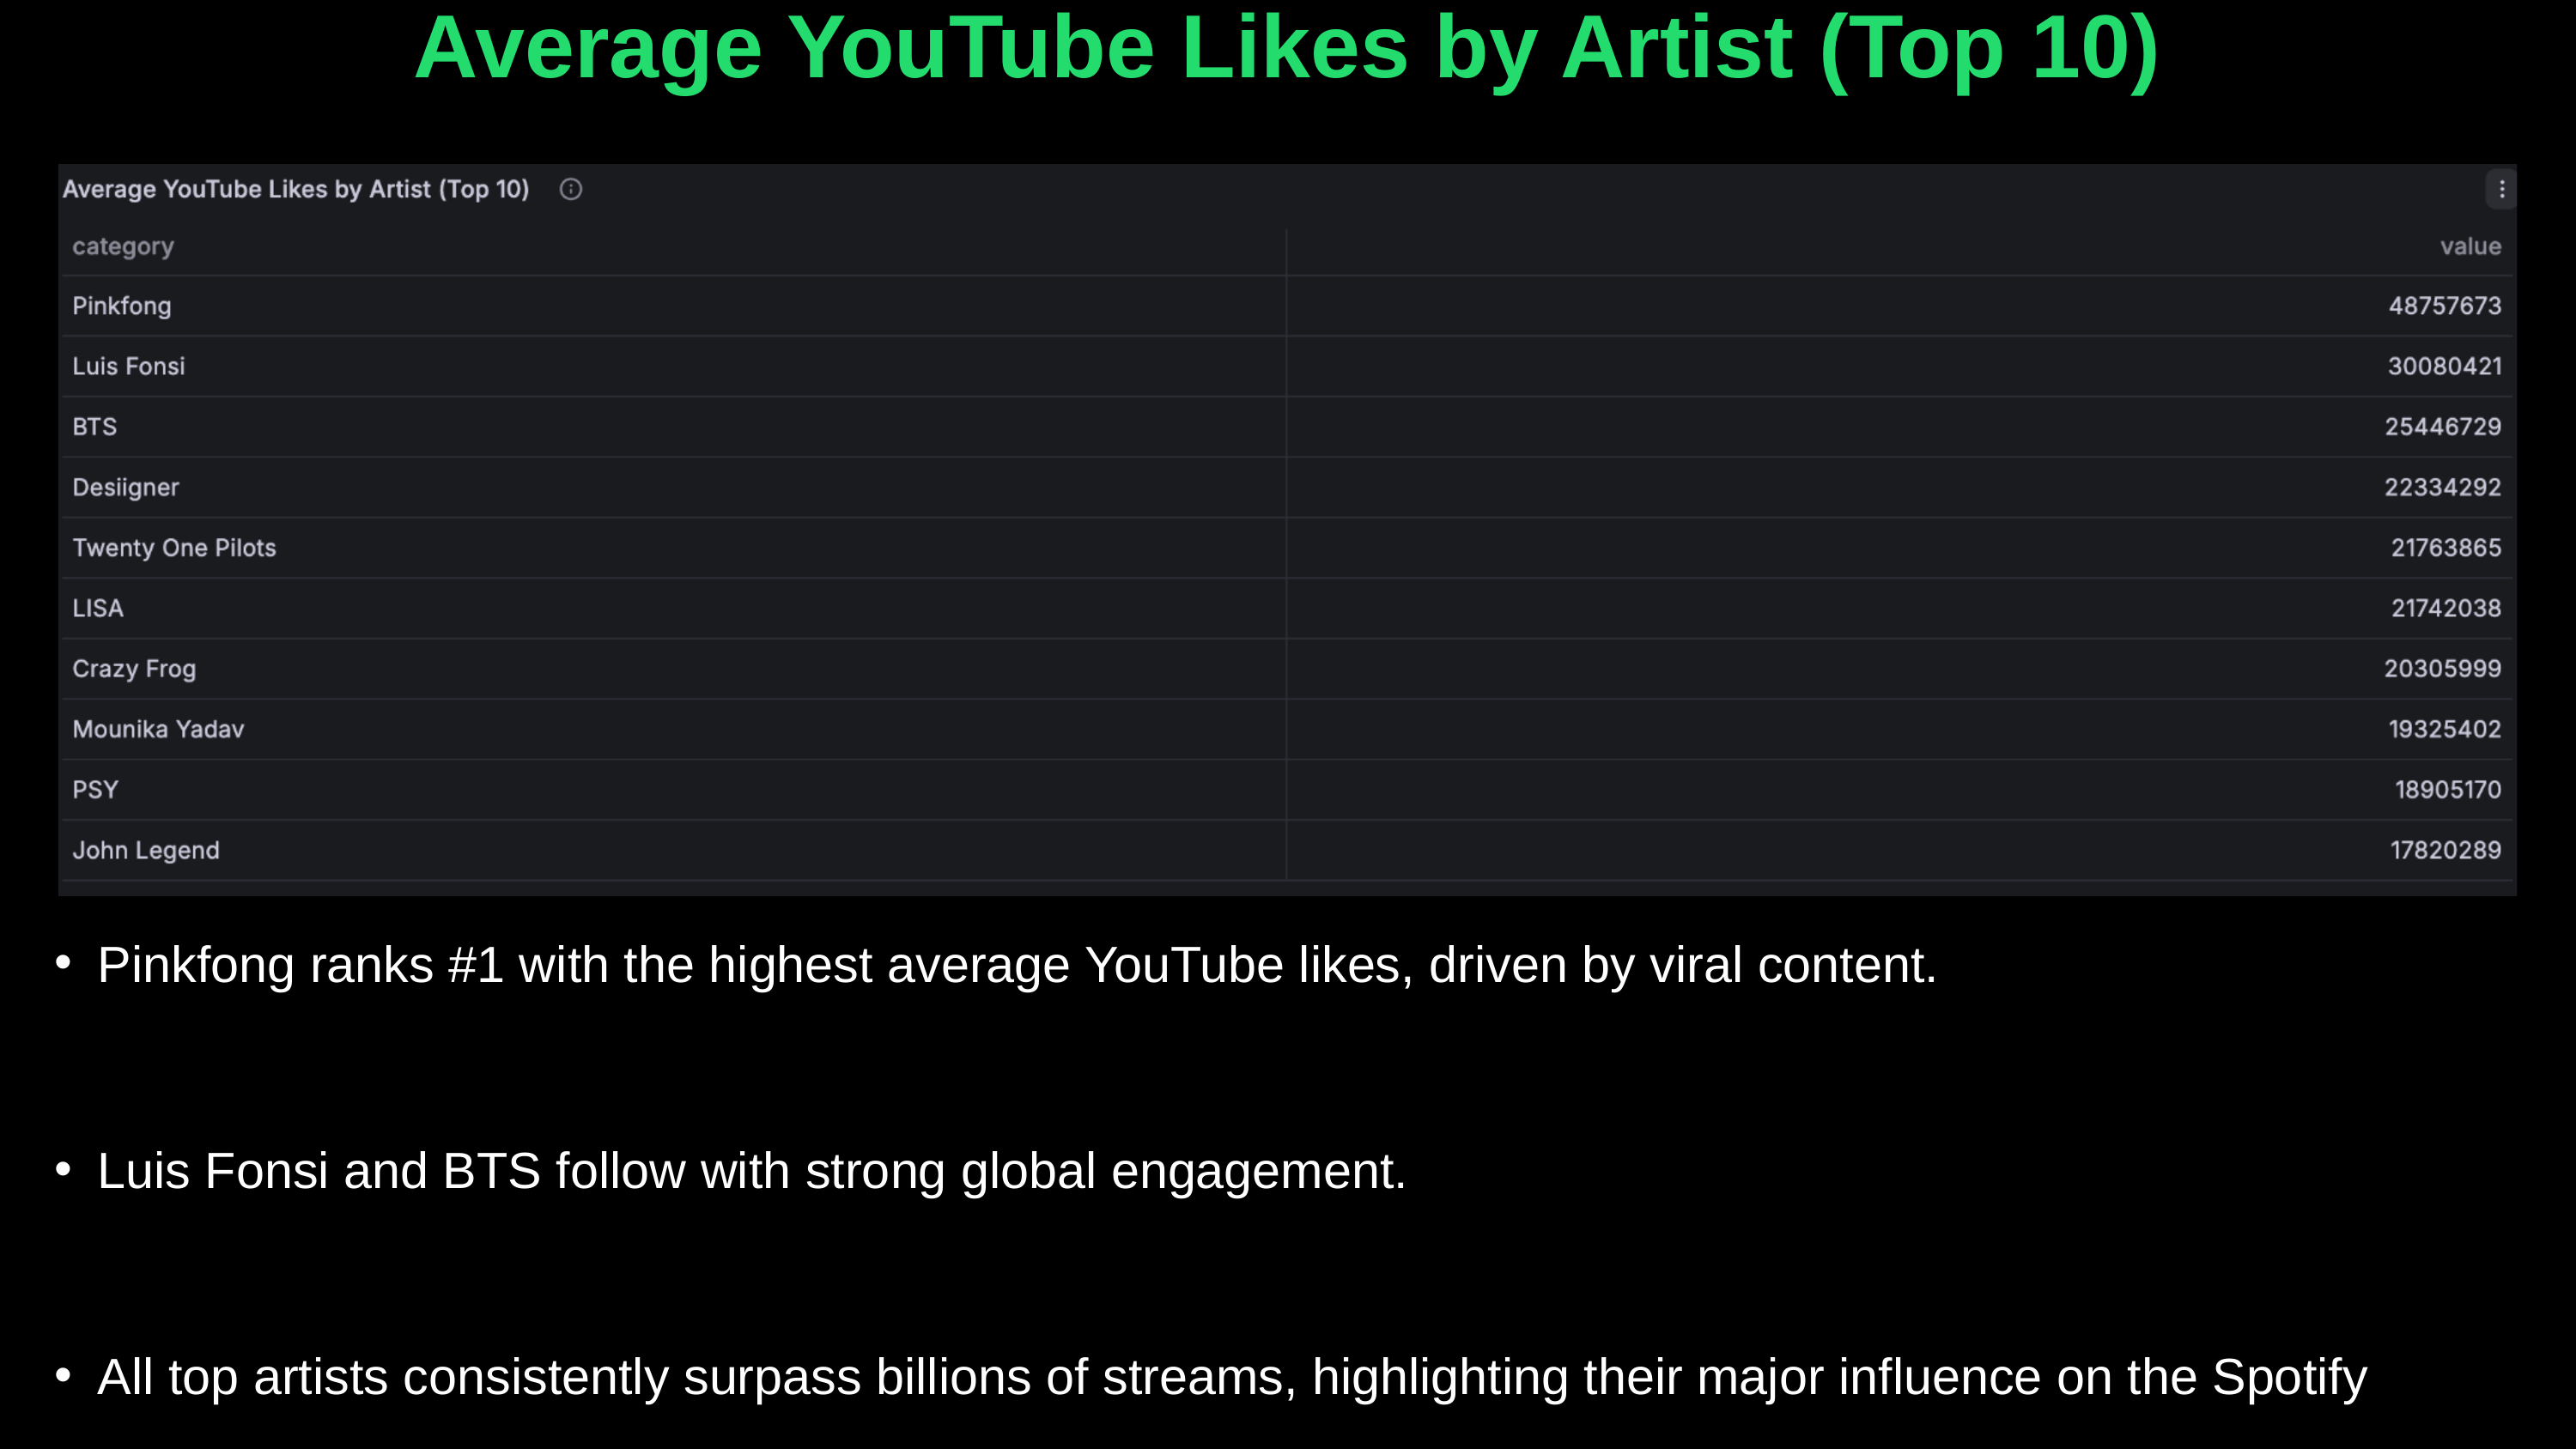

Average YouTube Likes by Artist (Top 10)

Pinkfong ranks #1 with the highest average YouTube likes, driven by viral content.

Luis Fonsi and BTS follow with strong global engagement.

All top artists consistently surpass billions of streams, highlighting their major influence on the Spotify platform.